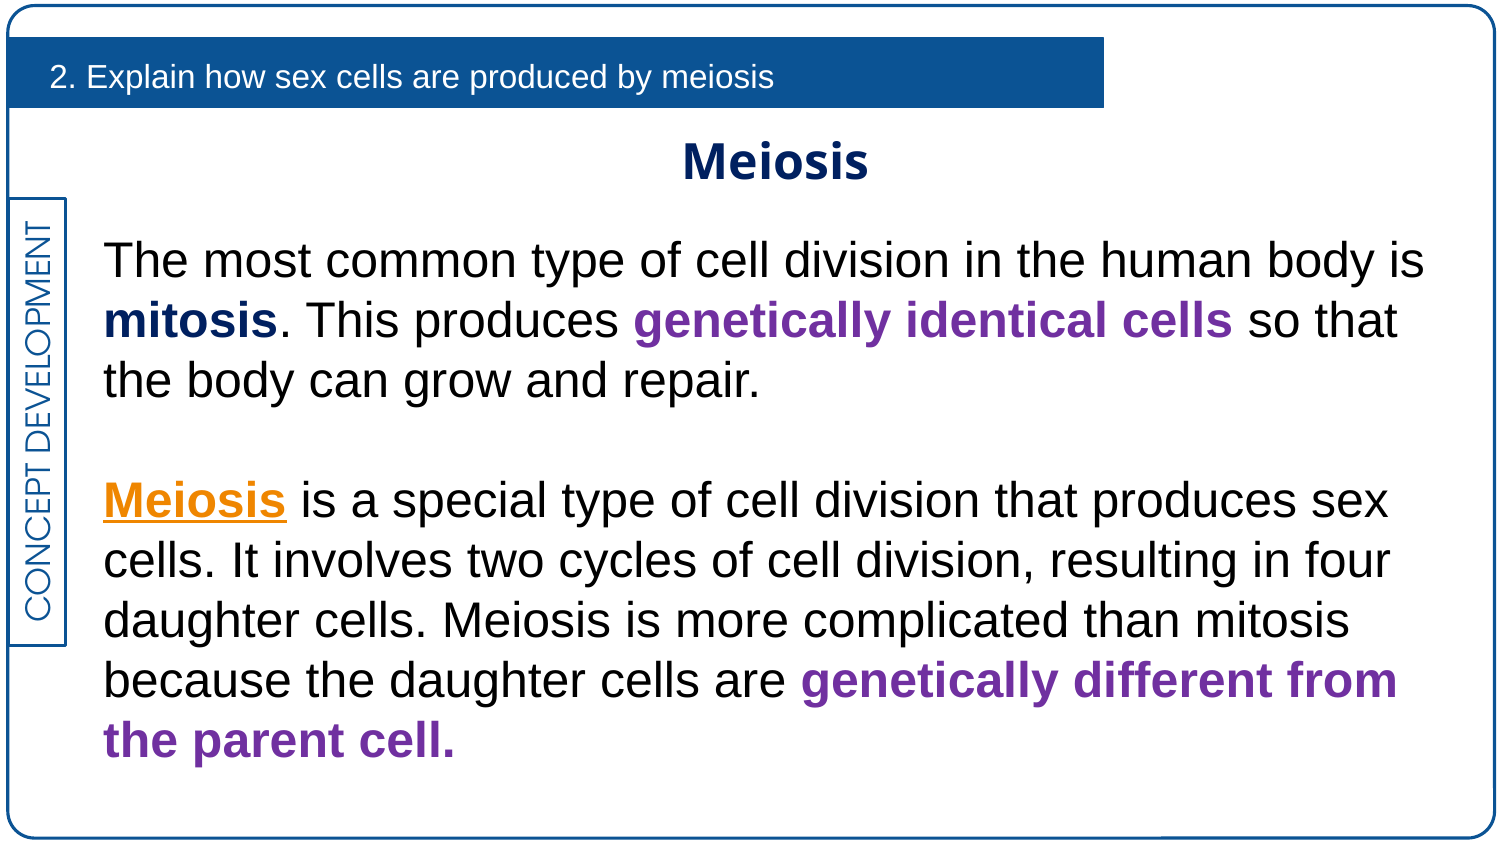

2. Explain how sex cells are produced by meiosis
Meiosis
The most common type of cell division in the human body is mitosis. This produces genetically identical cells so that the body can grow and repair.
Meiosis is a special type of cell division that produces sex cells. It involves two cycles of cell division, resulting in four daughter cells. Meiosis is more complicated than mitosis because the daughter cells are genetically different from the parent cell.